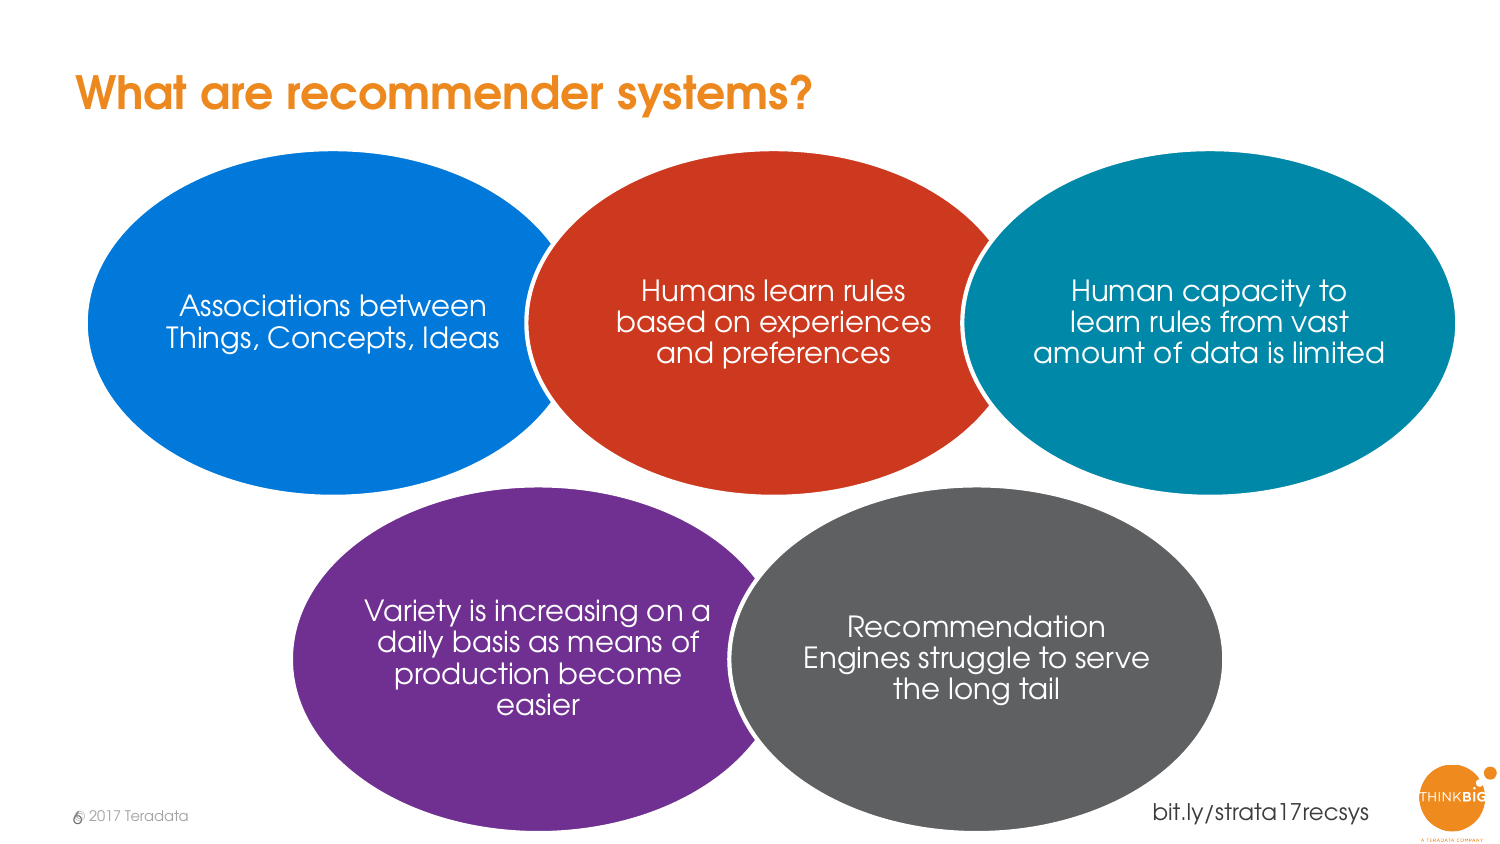

# What are recommender systems?
Associations between Things, Concepts, Ideas
Humans learn rules based on experiences and preferences
Human capacity to learn rules from vast amount of data is limited
Variety is increasing on a daily basis as means of production become easier
Recommendation Engines struggle to serve the long tail
bit.ly/strata17recsys
© 2017 Teradata